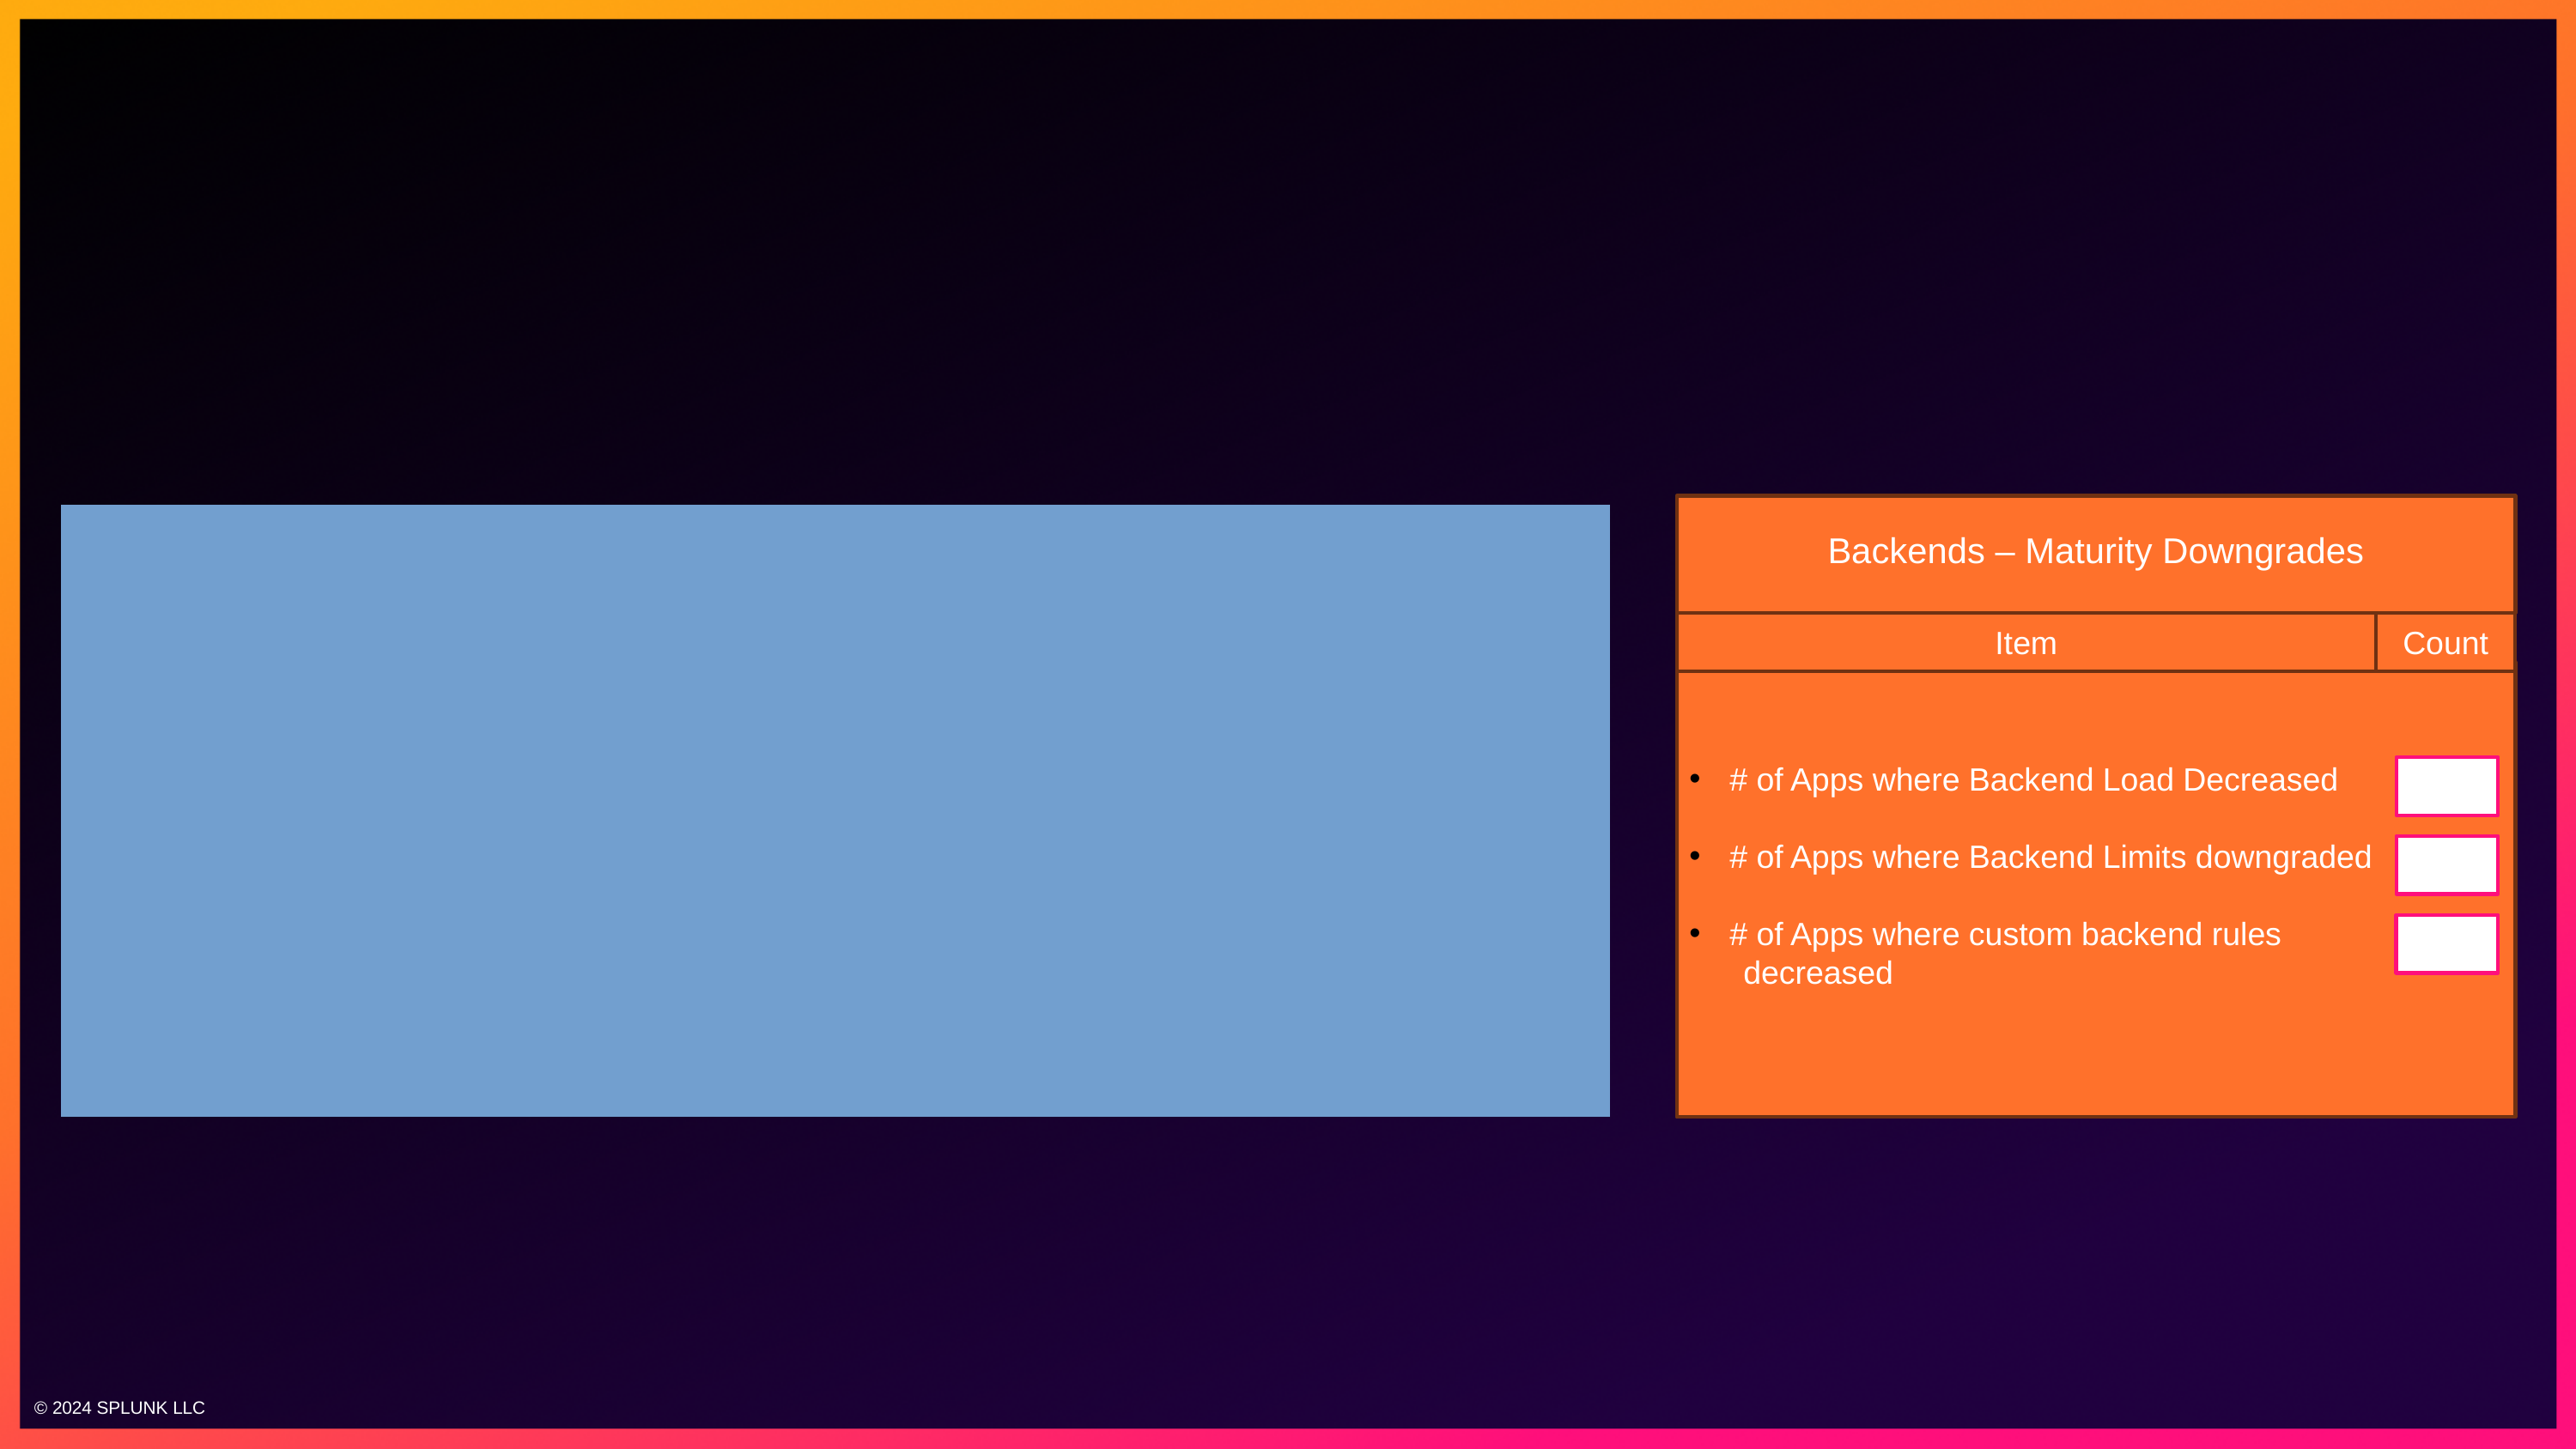

#
Metric Limits
Backends – Maturity Downgrades

Item
Count
# of Apps where Backend Load Decreased

# of Apps where Backend Limits downgraded

# of Apps where custom backend rules
      decreased